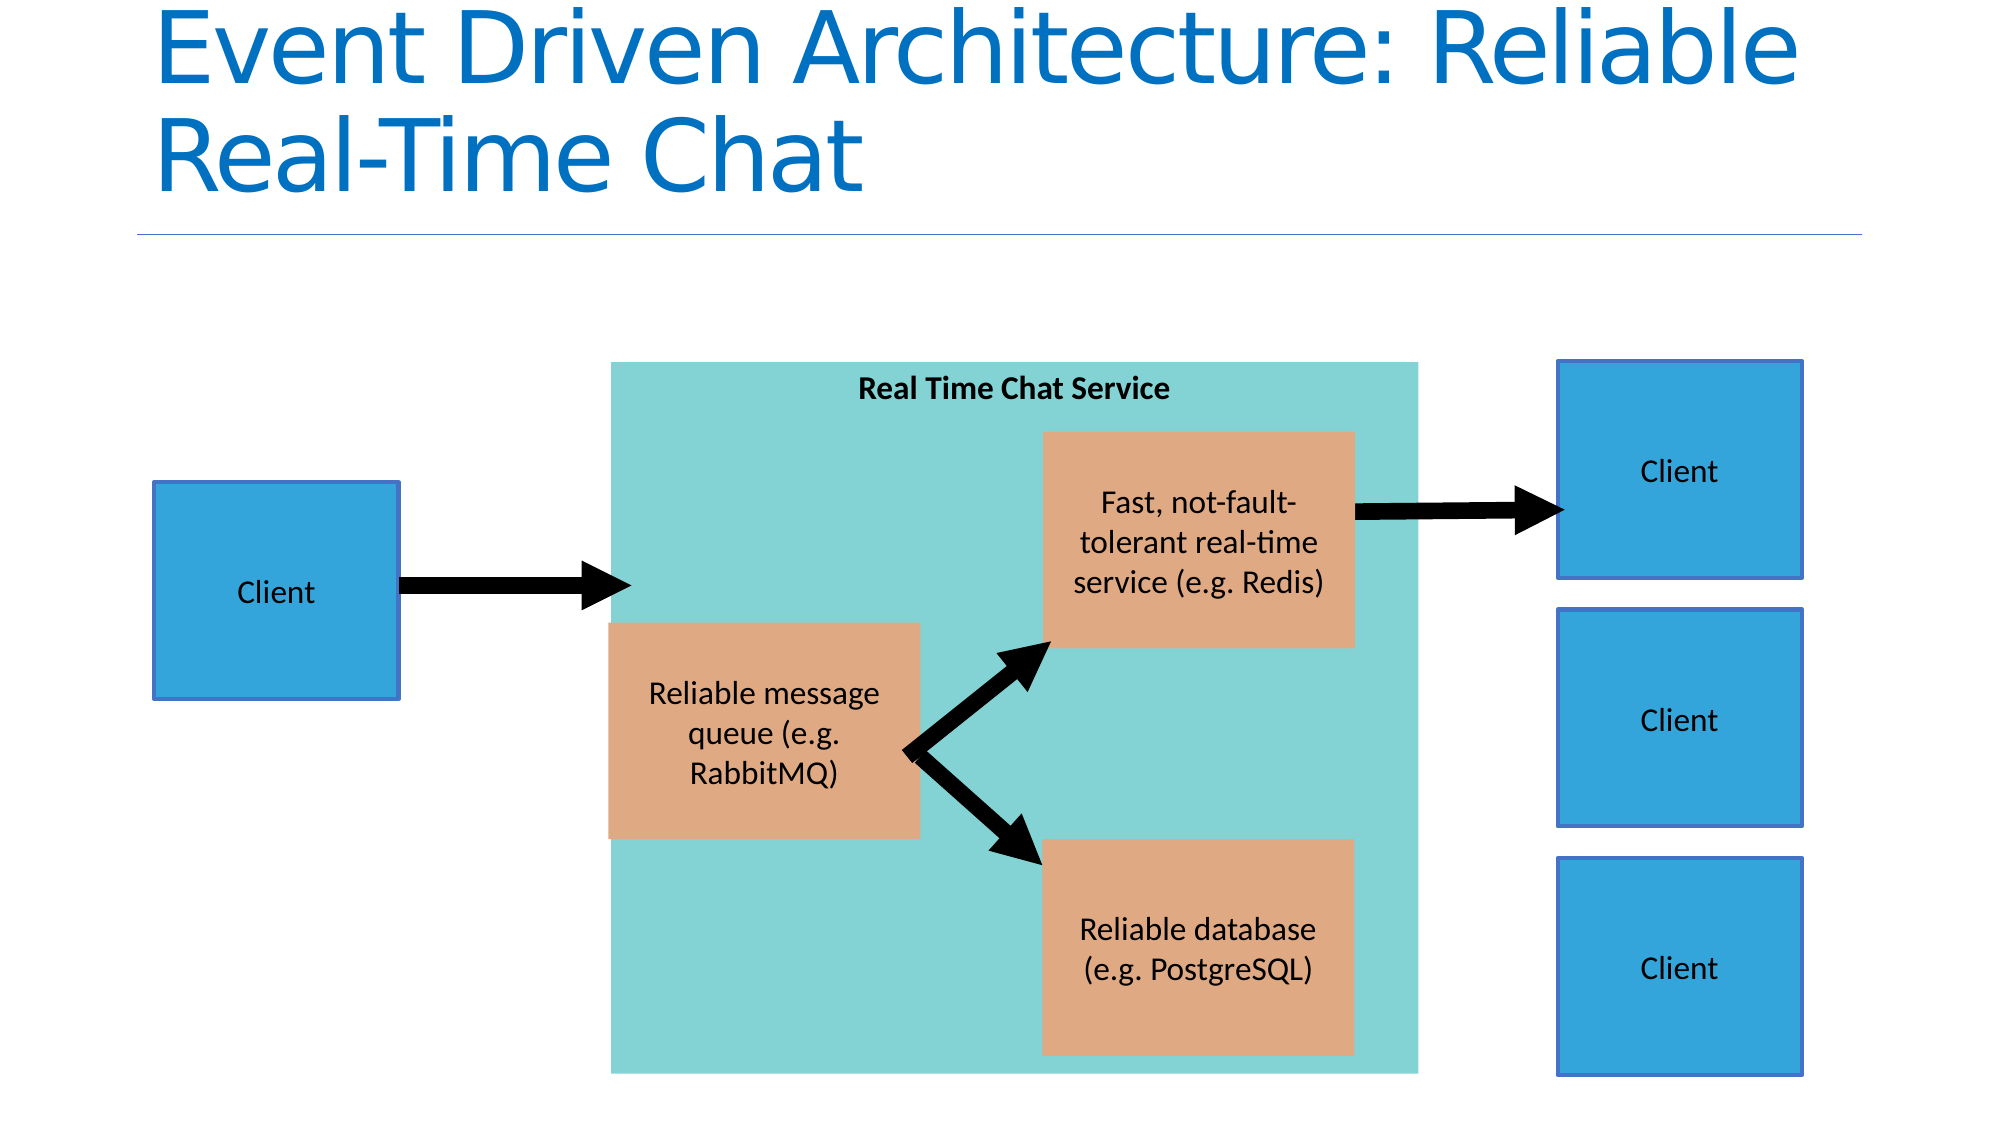

# Event Driven Architecture: Reliable Real-Time Chat
Client
Real Time Chat Service
Fast, not-fault-tolerant real-time service (e.g. Redis)
Client

Client
Reliable message queue (e.g. RabbitMQ)

Reliable database (e.g. PostgreSQL)
Client